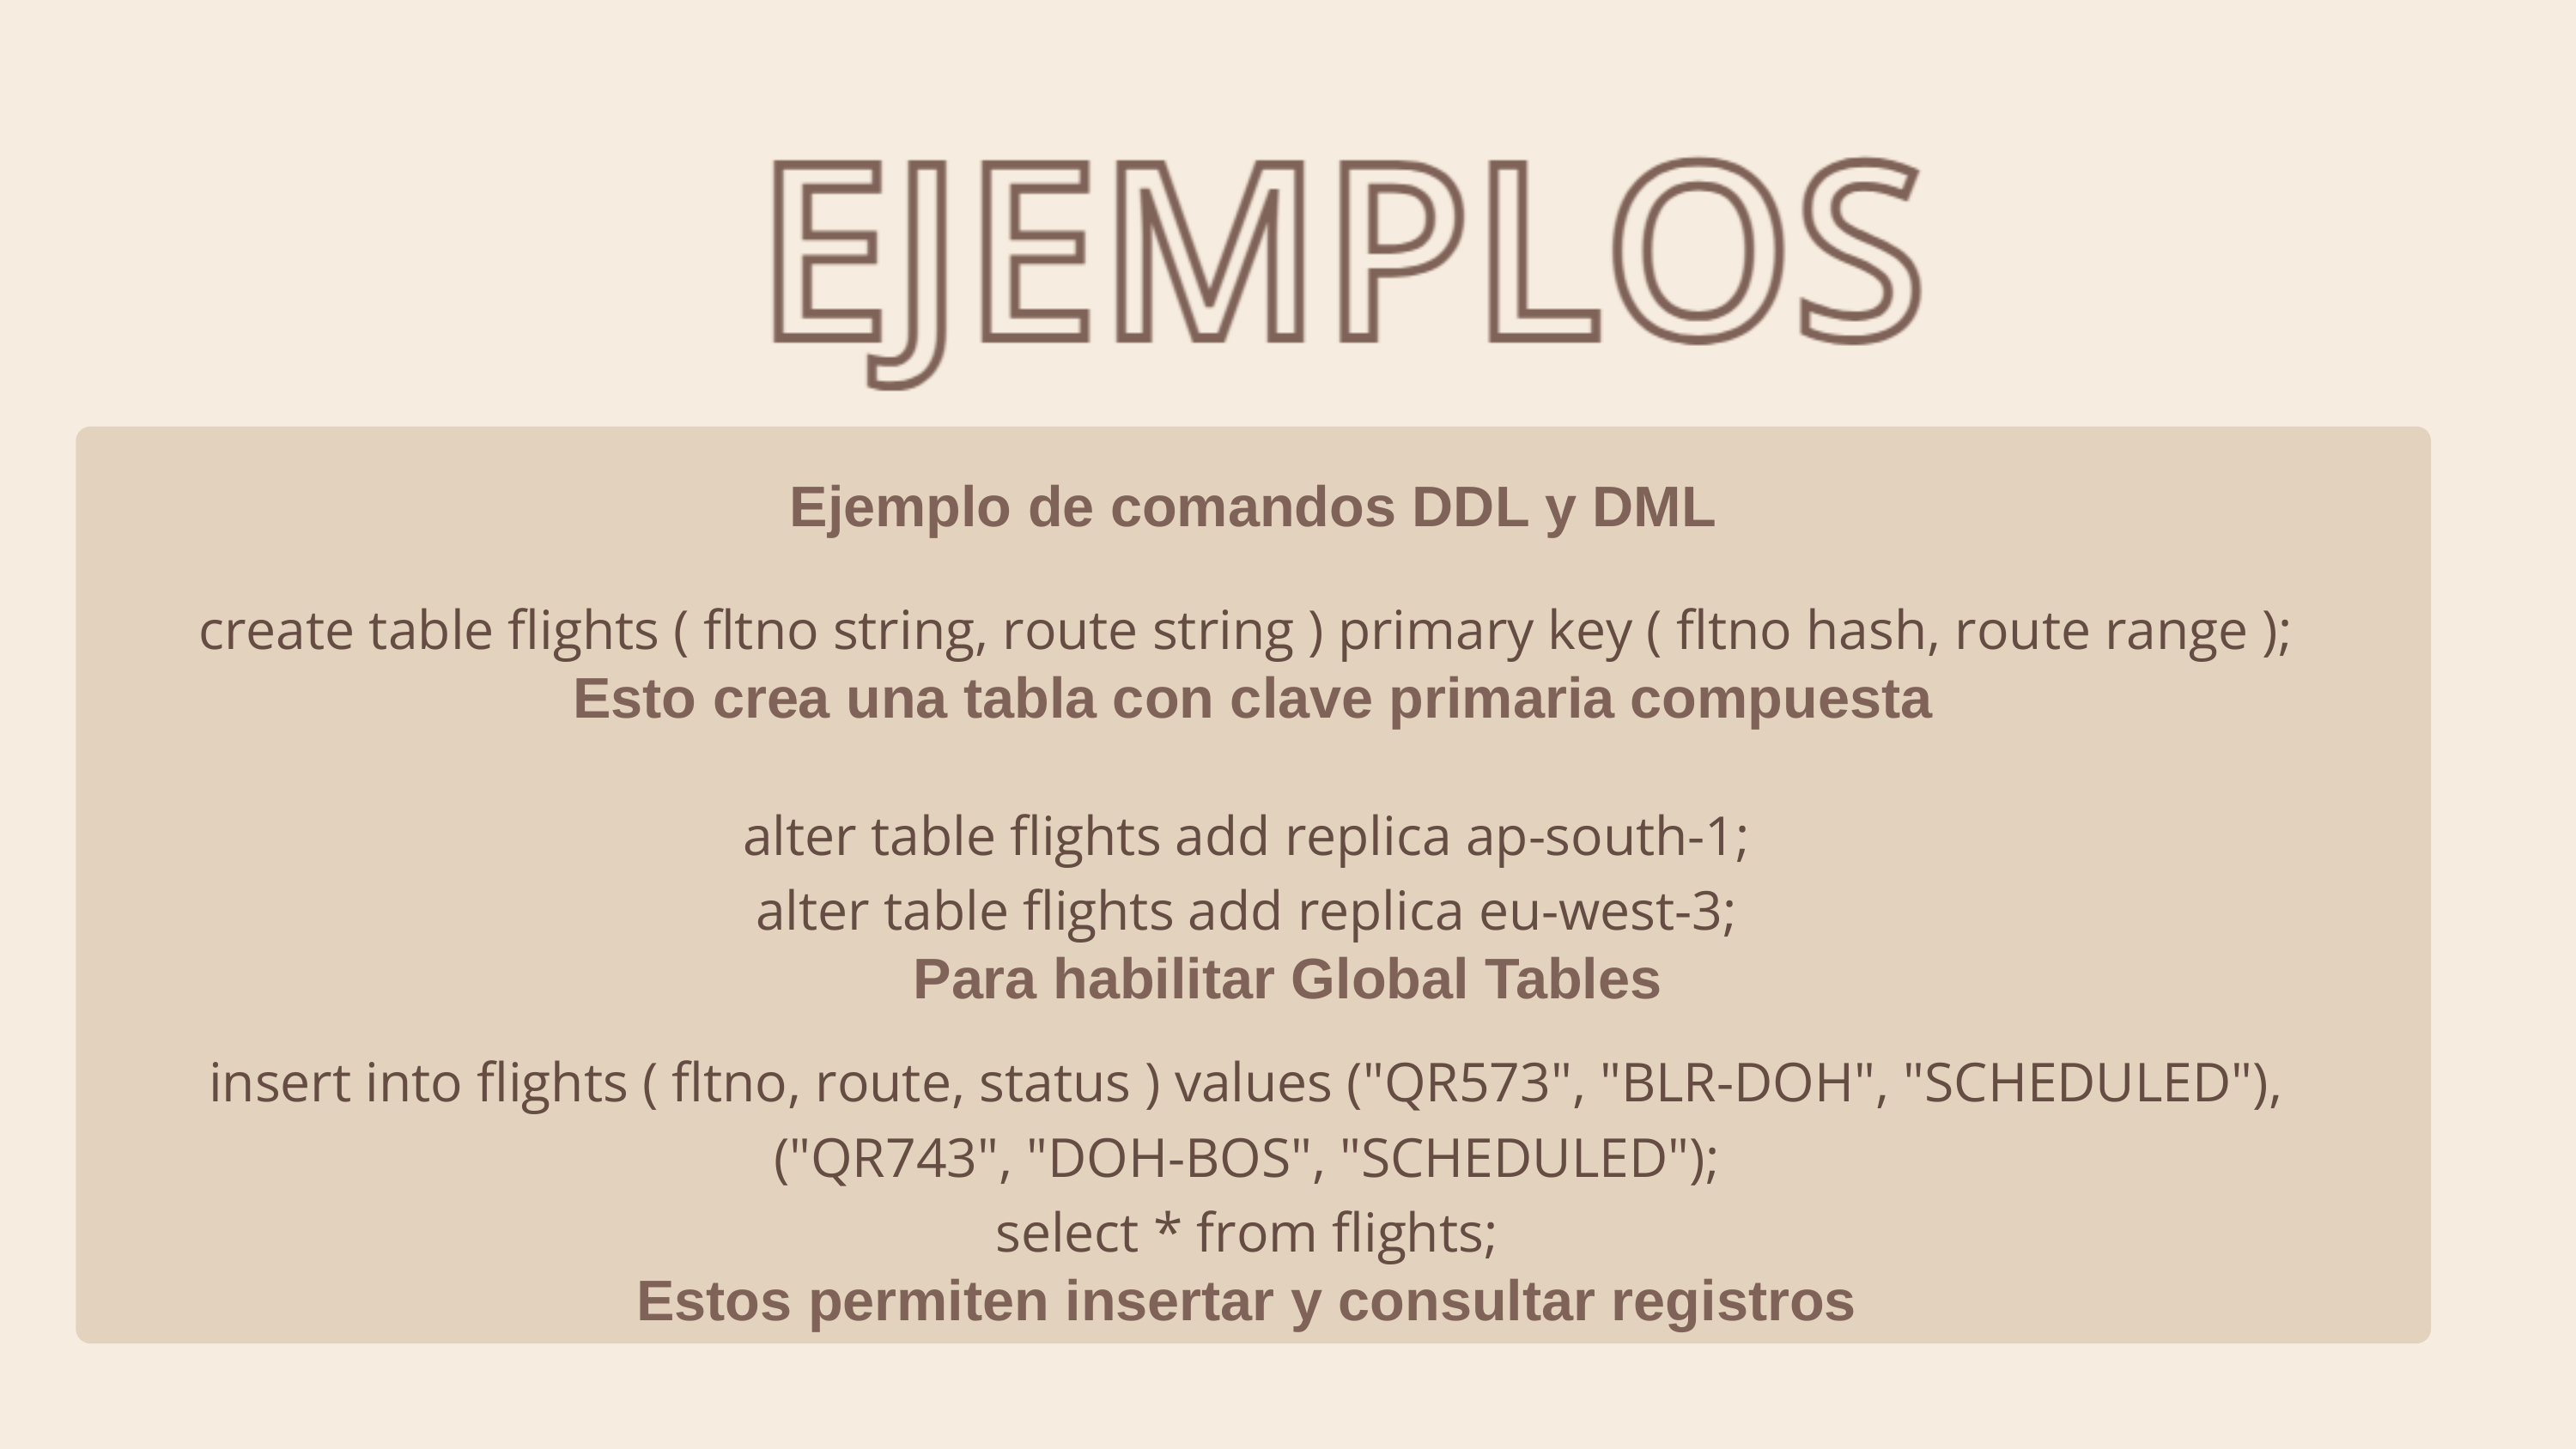

Ejemplo de comandos DDL y DML
create table flights ( fltno string, route string ) primary key ( fltno hash, route range );
Esto crea una tabla con clave primaria compuesta
alter table flights add replica ap-south-1;
alter table flights add replica eu-west-3;
Para habilitar Global Tables
insert into flights ( fltno, route, status ) values ("QR573", "BLR-DOH", "SCHEDULED"), ("QR743", "DOH-BOS", "SCHEDULED");
select * from flights;
Estos permiten insertar y consultar registros